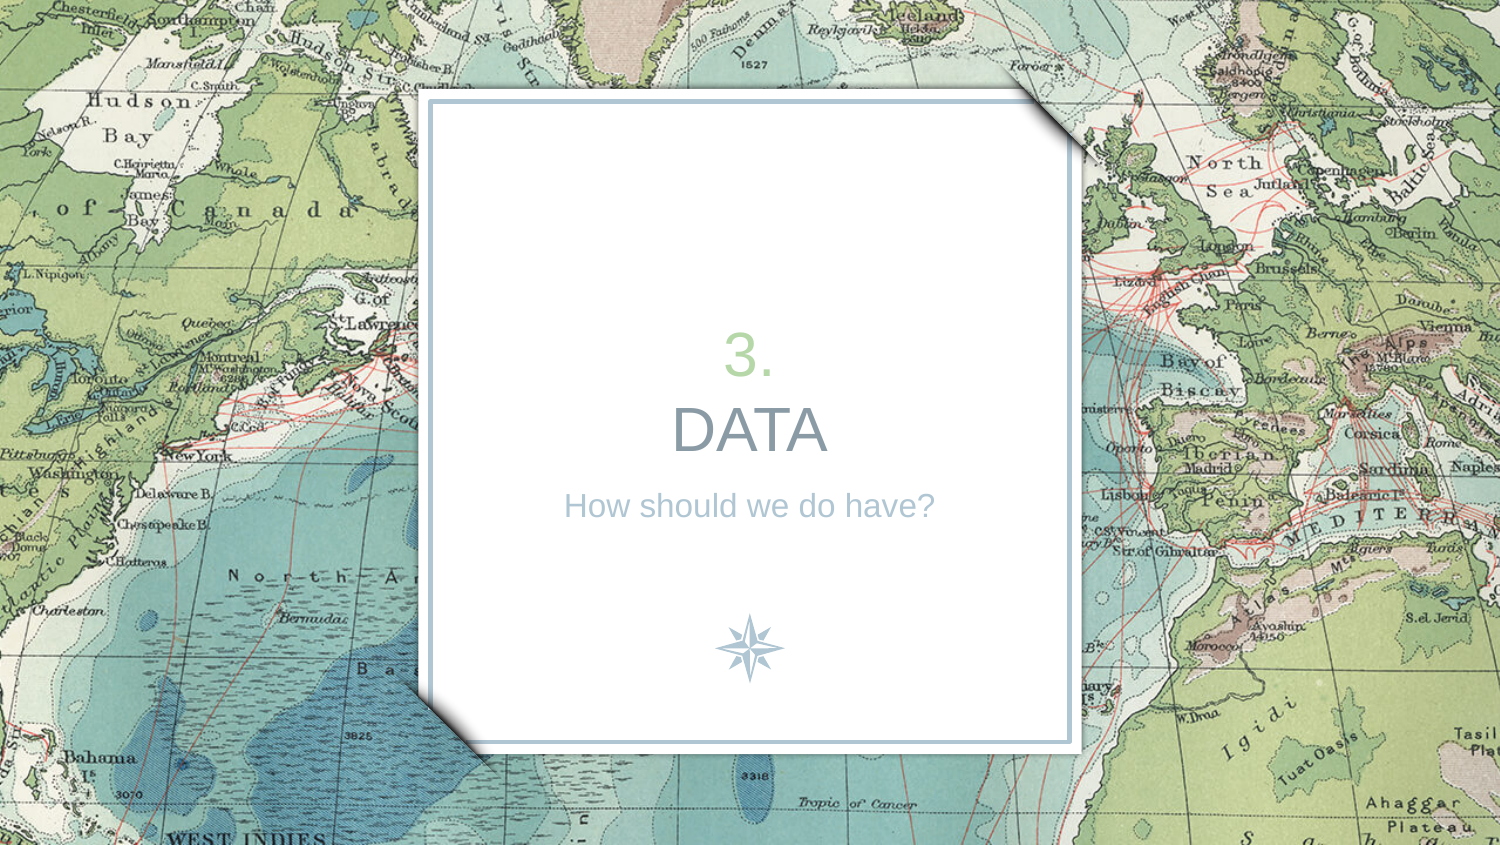

3.
DATA
How should we do have?